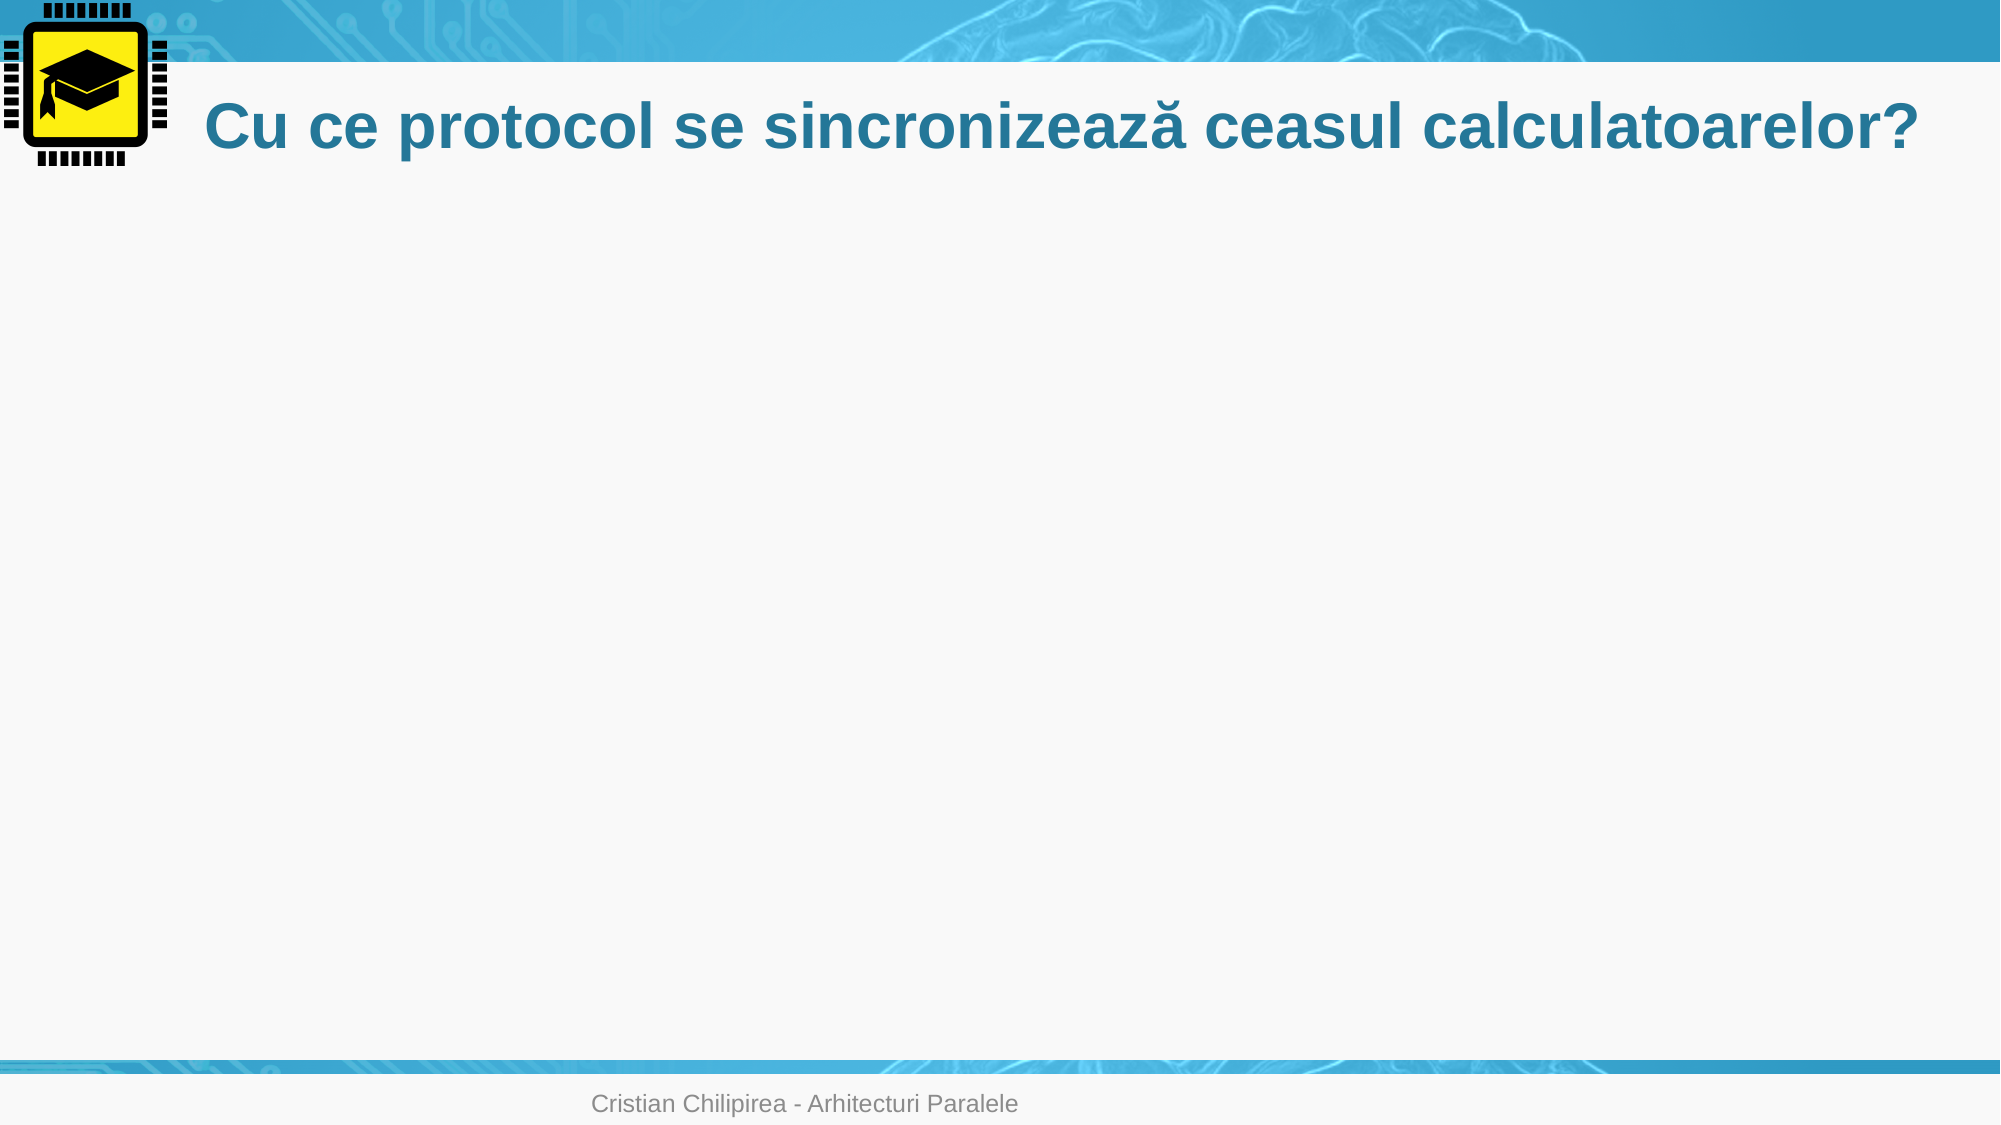

# Cu ce protocol se sincronizează ceasul calculatoarelor?
Cristian Chilipirea - Arhitecturi Paralele